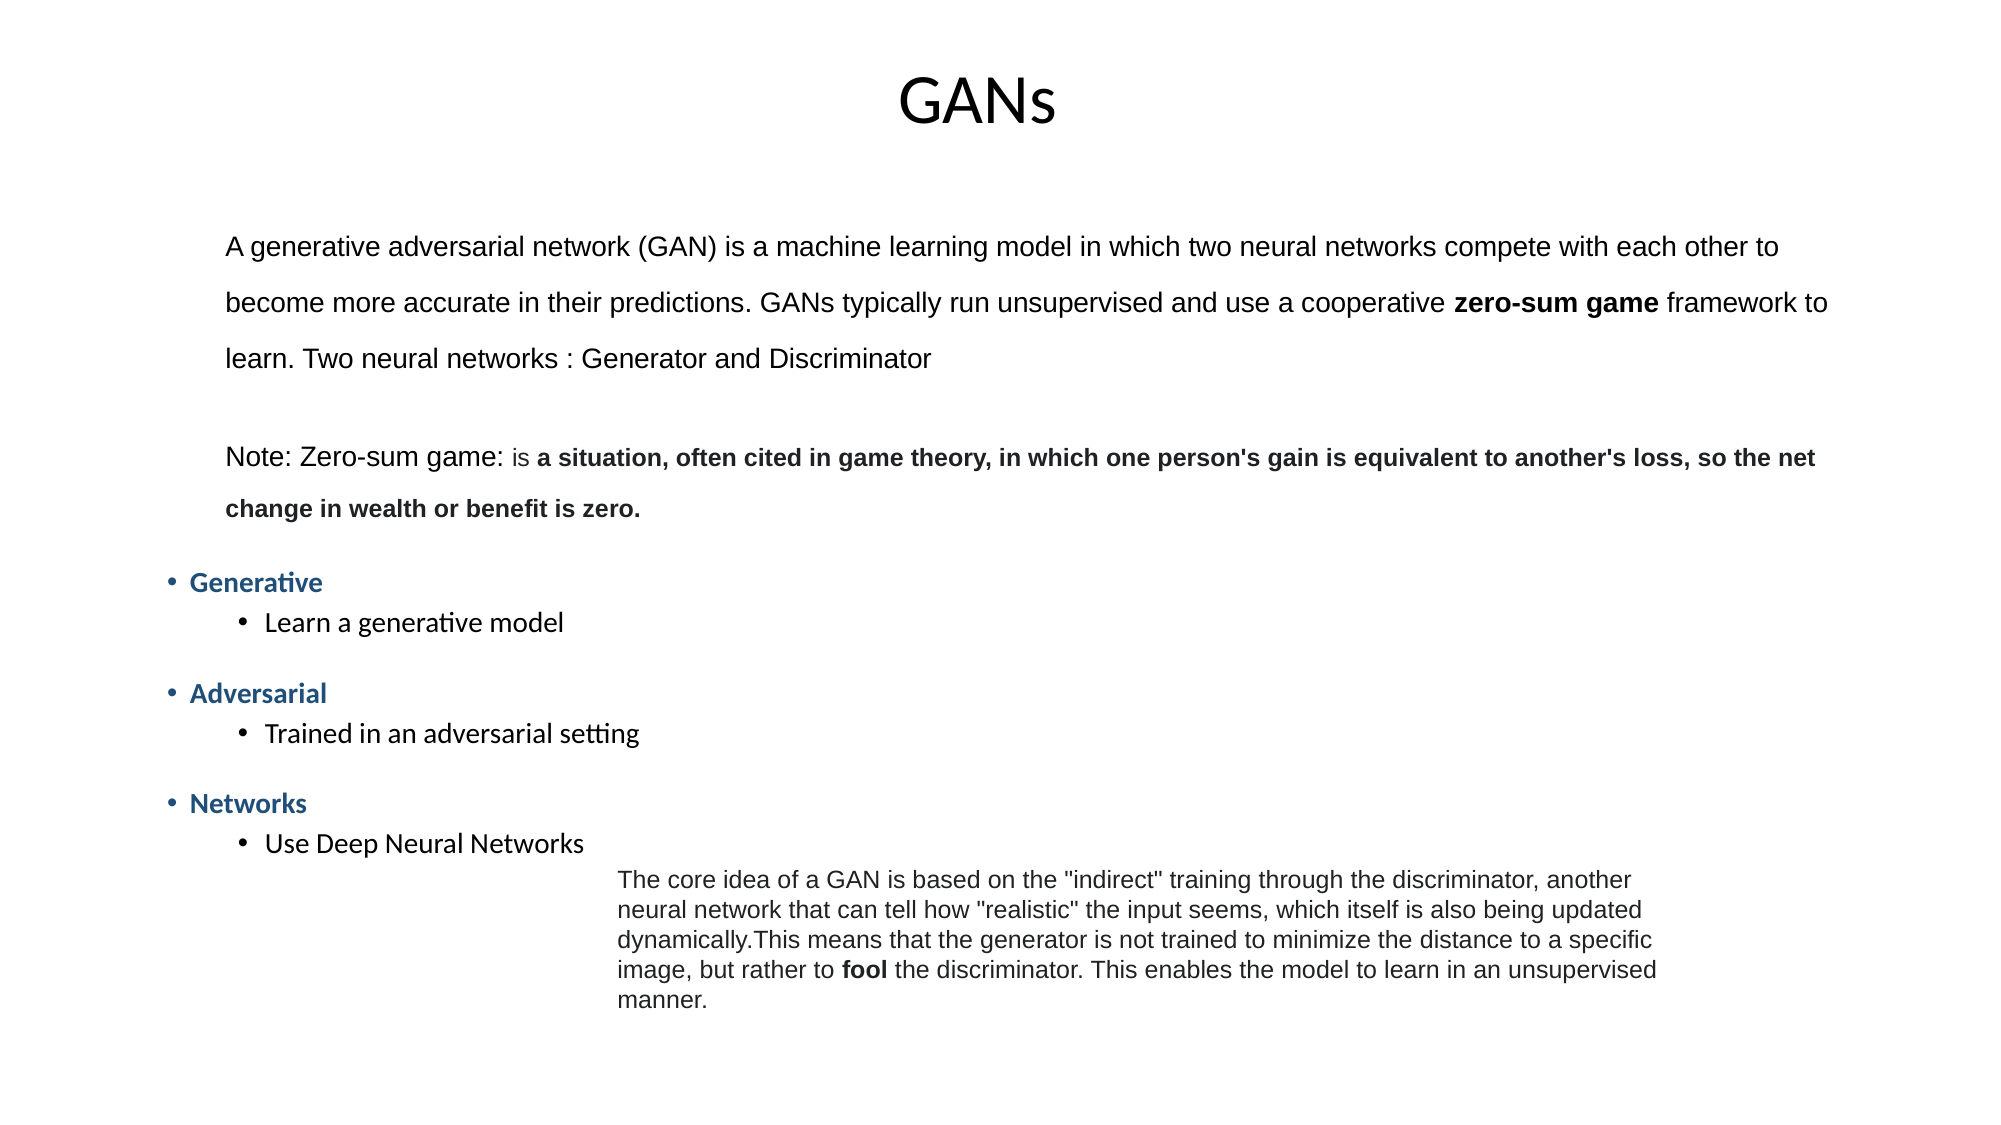

# GANs
A generative adversarial network (GAN) is a machine learning model in which two neural networks compete with each other to become more accurate in their predictions. GANs typically run unsupervised and use a cooperative zero-sum game framework to learn. Two neural networks : Generator and Discriminator
Note: Zero-sum game: is a situation, often cited in game theory, in which one person's gain is equivalent to another's loss, so the net change in wealth or benefit is zero.
Generative
Learn a generative model

Adversarial
Trained in an adversarial setting

Networks
Use Deep Neural Networks
The core idea of a GAN is based on the "indirect" training through the discriminator, another neural network that can tell how "realistic" the input seems, which itself is also being updated dynamically.This means that the generator is not trained to minimize the distance to a specific image, but rather to fool the discriminator. This enables the model to learn in an unsupervised manner.